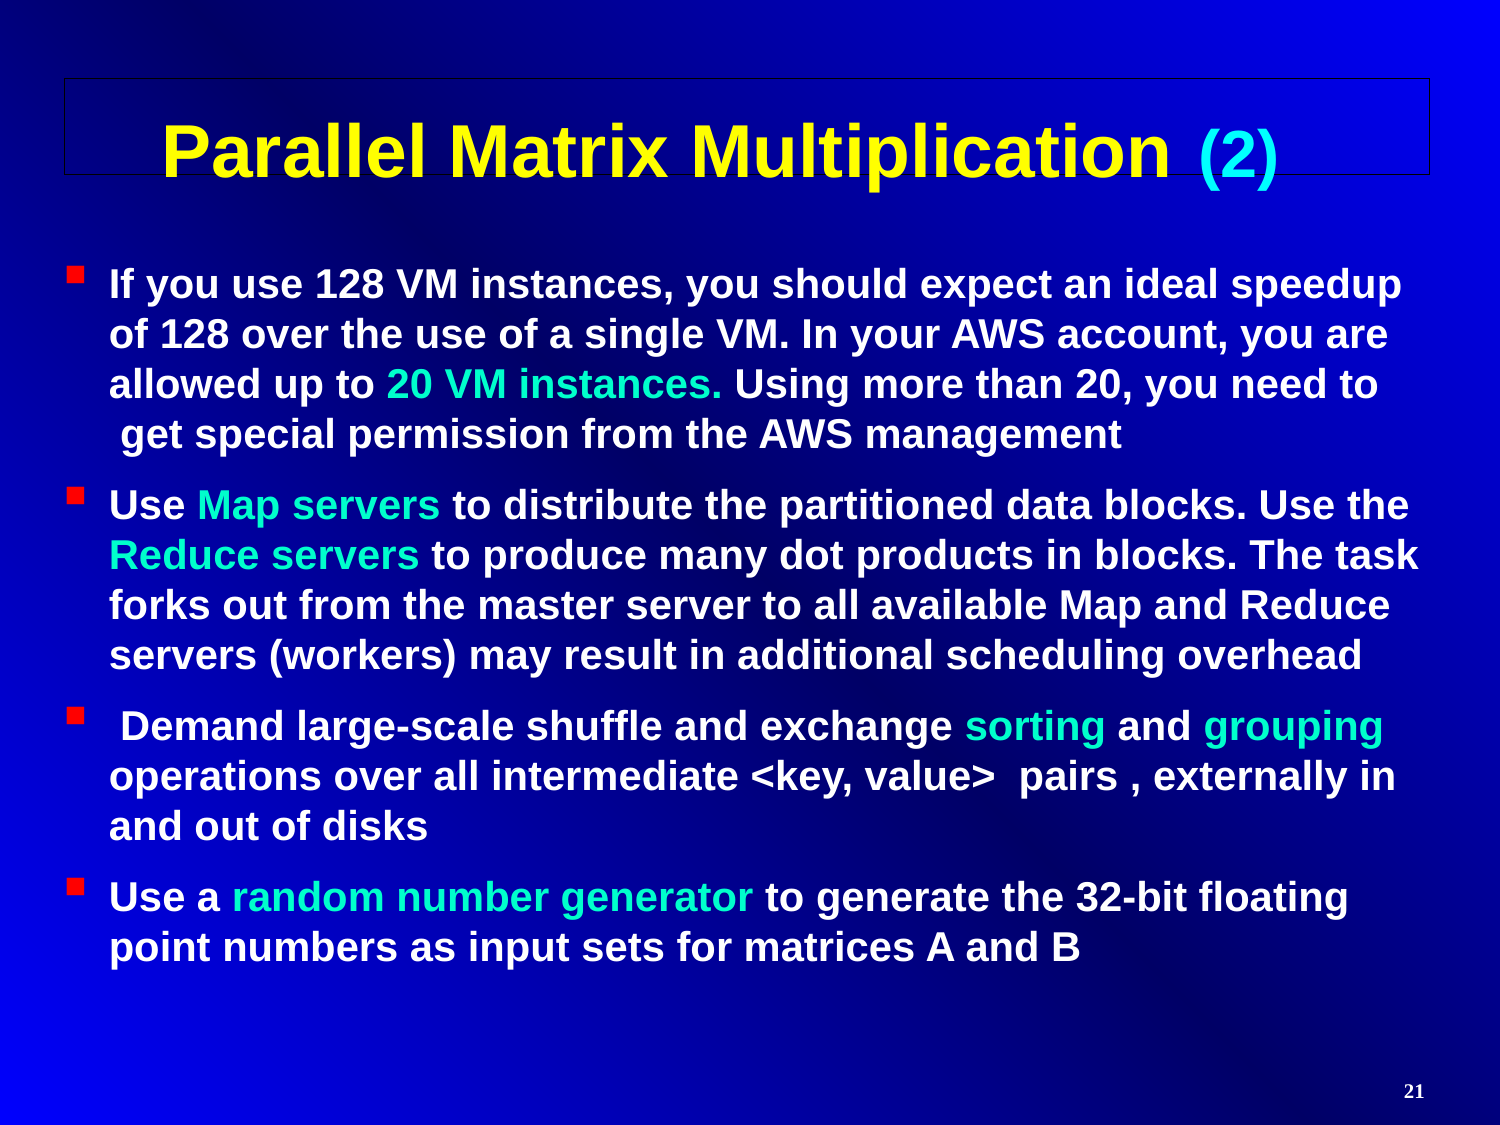

# Parallel Matrix Multiplication (2)
If you use 128 VM instances, you should expect an ideal speedup
of 128 over the use of a single VM. In your AWS account, you are
allowed up to 20 VM instances. Using more than 20, you need to
 get special permission from the AWS management
Use Map servers to distribute the partitioned data blocks. Use the Reduce servers to produce many dot products in blocks. The task forks out from the master server to all available Map and Reduce servers (workers) may result in additional scheduling overhead
 Demand large-scale shuffle and exchange sorting and grouping operations over all intermediate <key, value>  pairs , externally in and out of disks
Use a random number generator to generate the 32-bit floating point numbers as input sets for matrices A and B